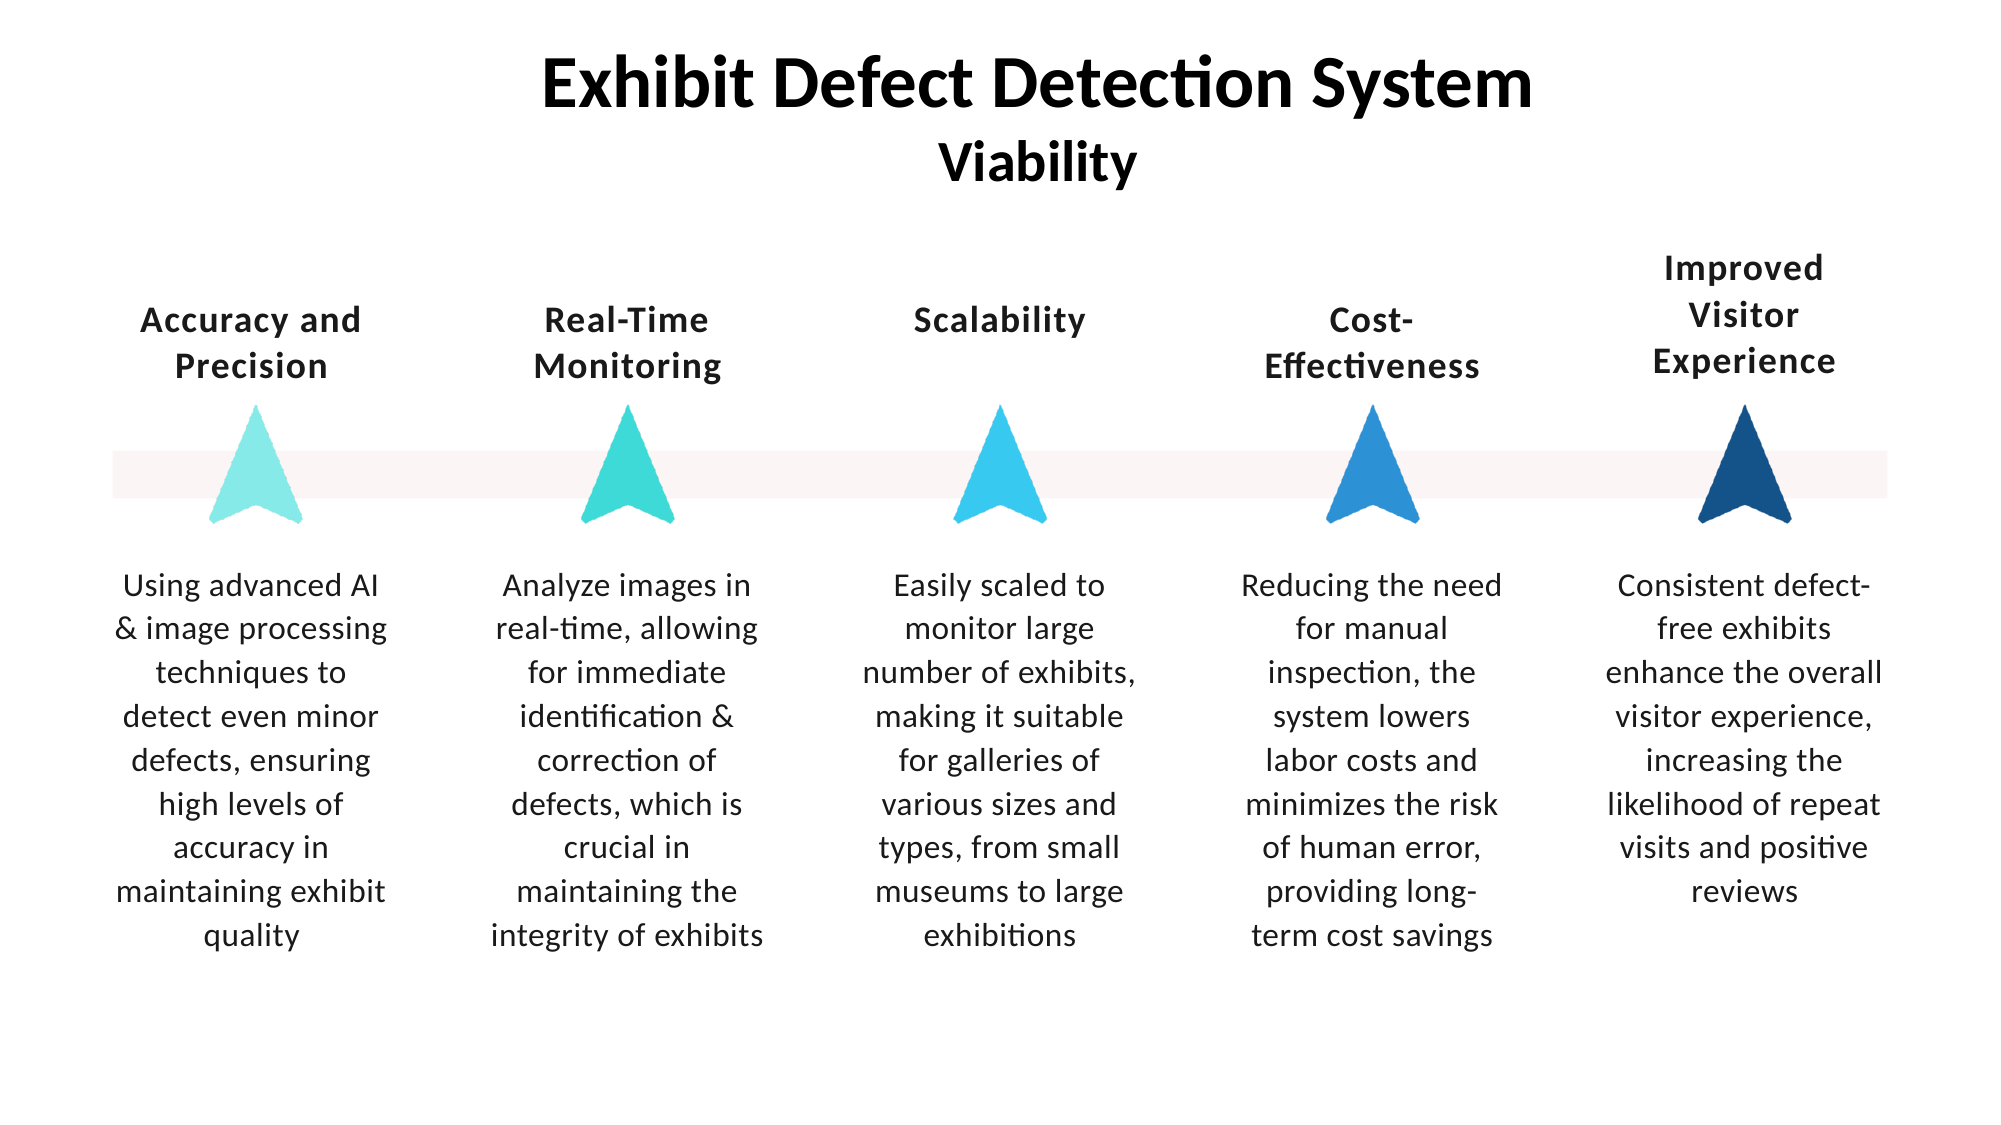

# Exhibit Defect Detection System Viability
Improved Visitor Experience
Accuracy and Precision
Real-Time Monitoring
Scalability
Cost-Effectiveness

Using advanced AI & image processing techniques to detect even minor defects, ensuring high levels of accuracy in maintaining exhibit quality
Analyze images in real-time, allowing for immediate identification & correction of defects, which is crucial in maintaining the integrity of exhibits
Easily scaled to monitor large number of exhibits, making it suitable for galleries of various sizes and types, from small museums to large exhibitions
Reducing the need for manual inspection, the system lowers labor costs and minimizes the risk of human error, providing long-term cost savings
Consistent defect-free exhibits enhance the overall visitor experience, increasing the likelihood of repeat visits and positive reviews
3/10/2025
@SIH Idea submission
7